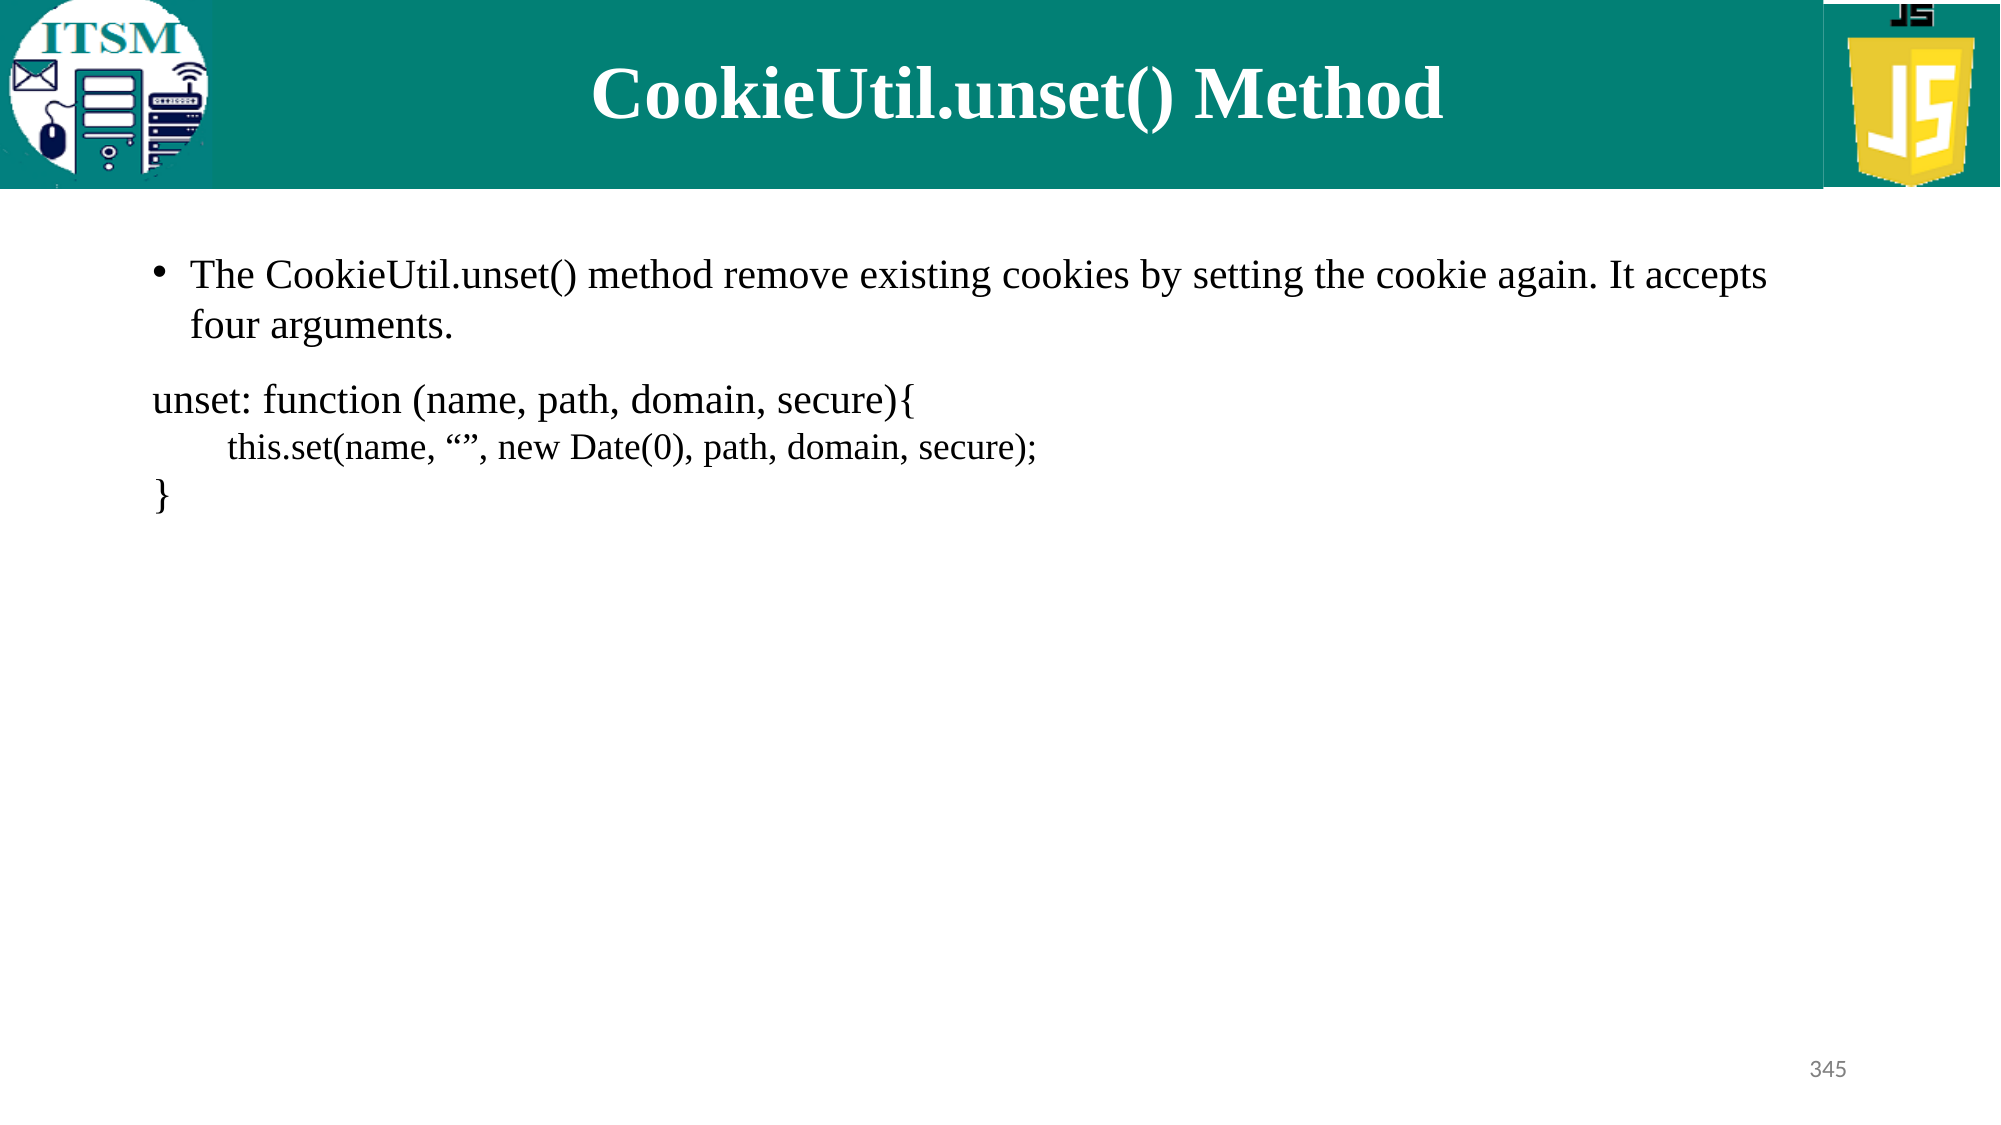

# CookieUtil.unset() Method
The CookieUtil.unset() method remove existing cookies by setting the cookie again. It accepts four arguments.
unset: function (name, path, domain, secure){
this.set(name, “”, new Date(0), path, domain, secure);
}
345